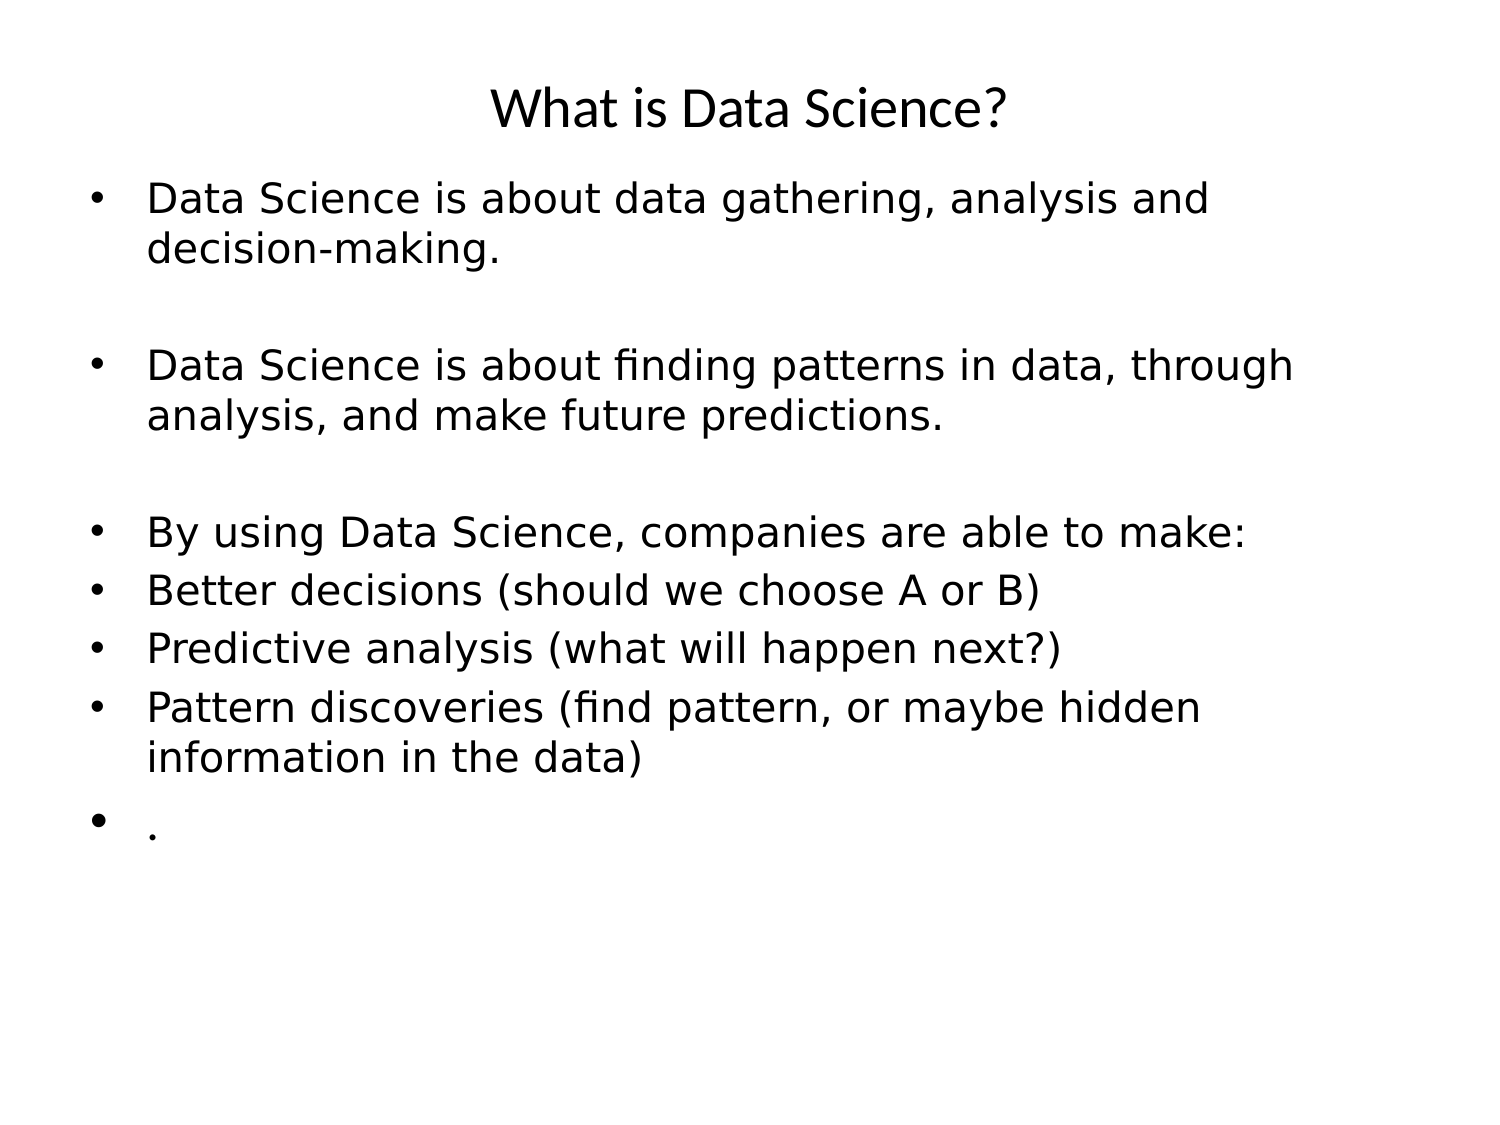

# What is Data Science?
Data Science is about data gathering, analysis and decision-making.

Data Science is about finding patterns in data, through analysis, and make future predictions.

By using Data Science, companies are able to make:
Better decisions (should we choose A or B)
Predictive analysis (what will happen next?)
Pattern discoveries (find pattern, or maybe hidden information in the data)
.